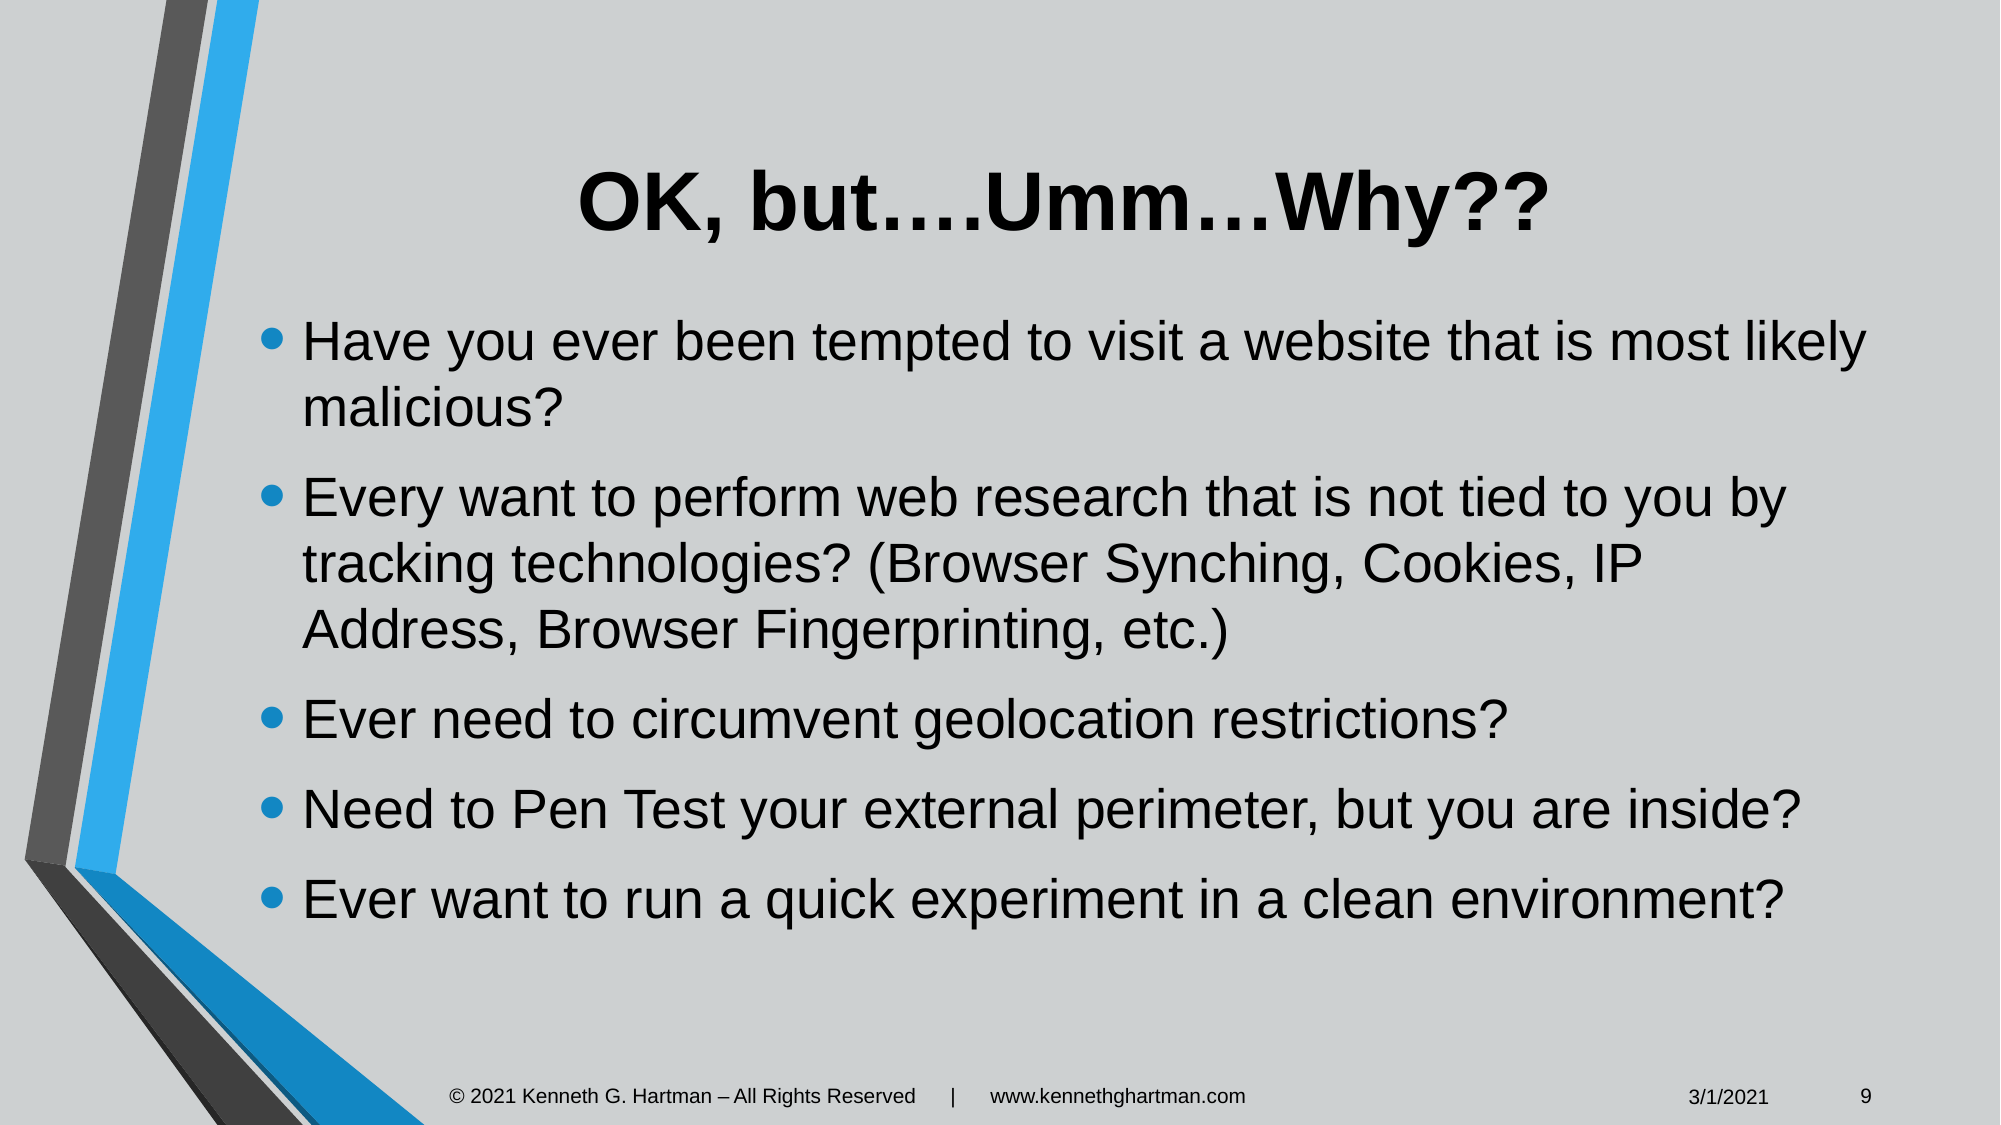

# OK, but….Umm…Why??
Have you ever been tempted to visit a website that is most likely malicious?
Every want to perform web research that is not tied to you by tracking technologies? (Browser Synching, Cookies, IP Address, Browser Fingerprinting, etc.)
Ever need to circumvent geolocation restrictions?
Need to Pen Test your external perimeter, but you are inside?
Ever want to run a quick experiment in a clean environment?
9
© 2021 Kenneth G. Hartman – All Rights Reserved      |      www.kennethghartman.com
3/1/2021